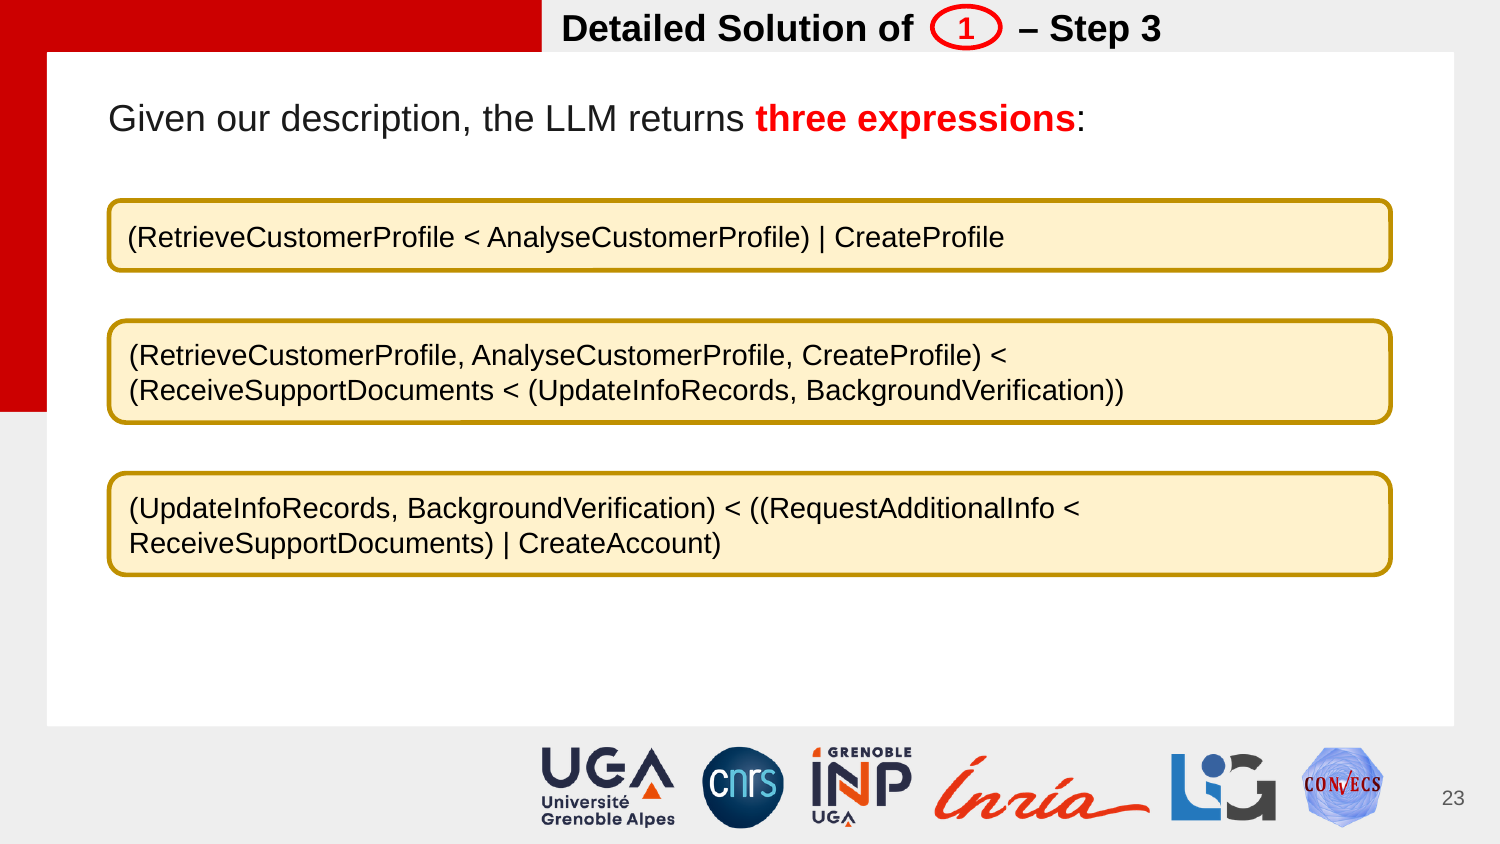

Detailed Solution of          – Step 3
1
Given our description, the LLM returns three expressions:
(RetrieveCustomerProfile < AnalyseCustomerProfile) | CreateProfile
(RetrieveCustomerProfile, AnalyseCustomerProfile, CreateProfile) < (ReceiveSupportDocuments < (UpdateInfoRecords, BackgroundVerification))
(UpdateInfoRecords, BackgroundVerification) < ((RequestAdditionalInfo < ReceiveSupportDocuments) | CreateAccount)
23